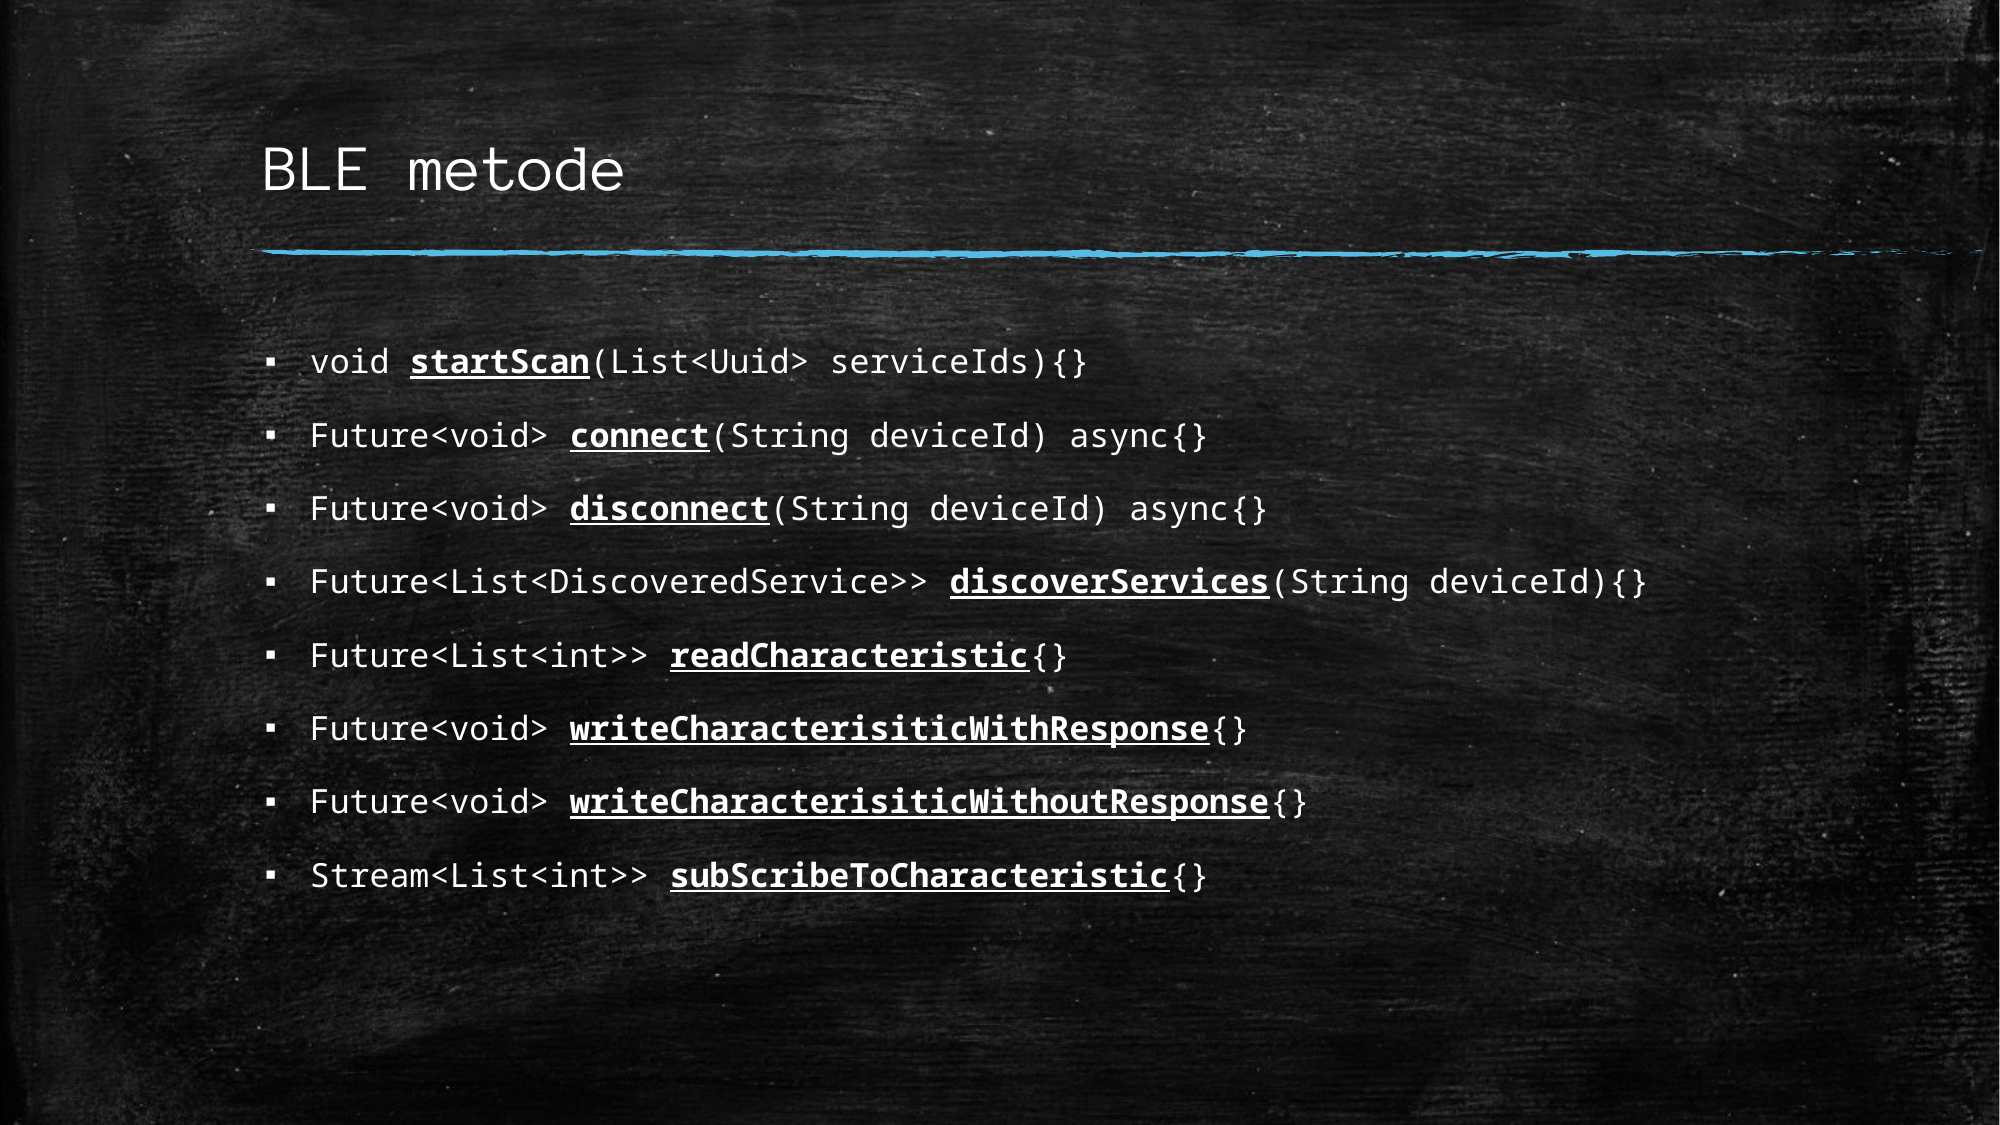

# BLE metode
void startScan(List<Uuid> serviceIds){}
Future<void> connect(String deviceId) async{}
Future<void> disconnect(String deviceId) async{}
Future<List<DiscoveredService>> discoverServices(String deviceId){}
Future<List<int>> readCharacteristic{}
Future<void> writeCharacterisiticWithResponse{}
Future<void> writeCharacterisiticWithoutResponse{}
Stream<List<int>> subScribeToCharacteristic{}